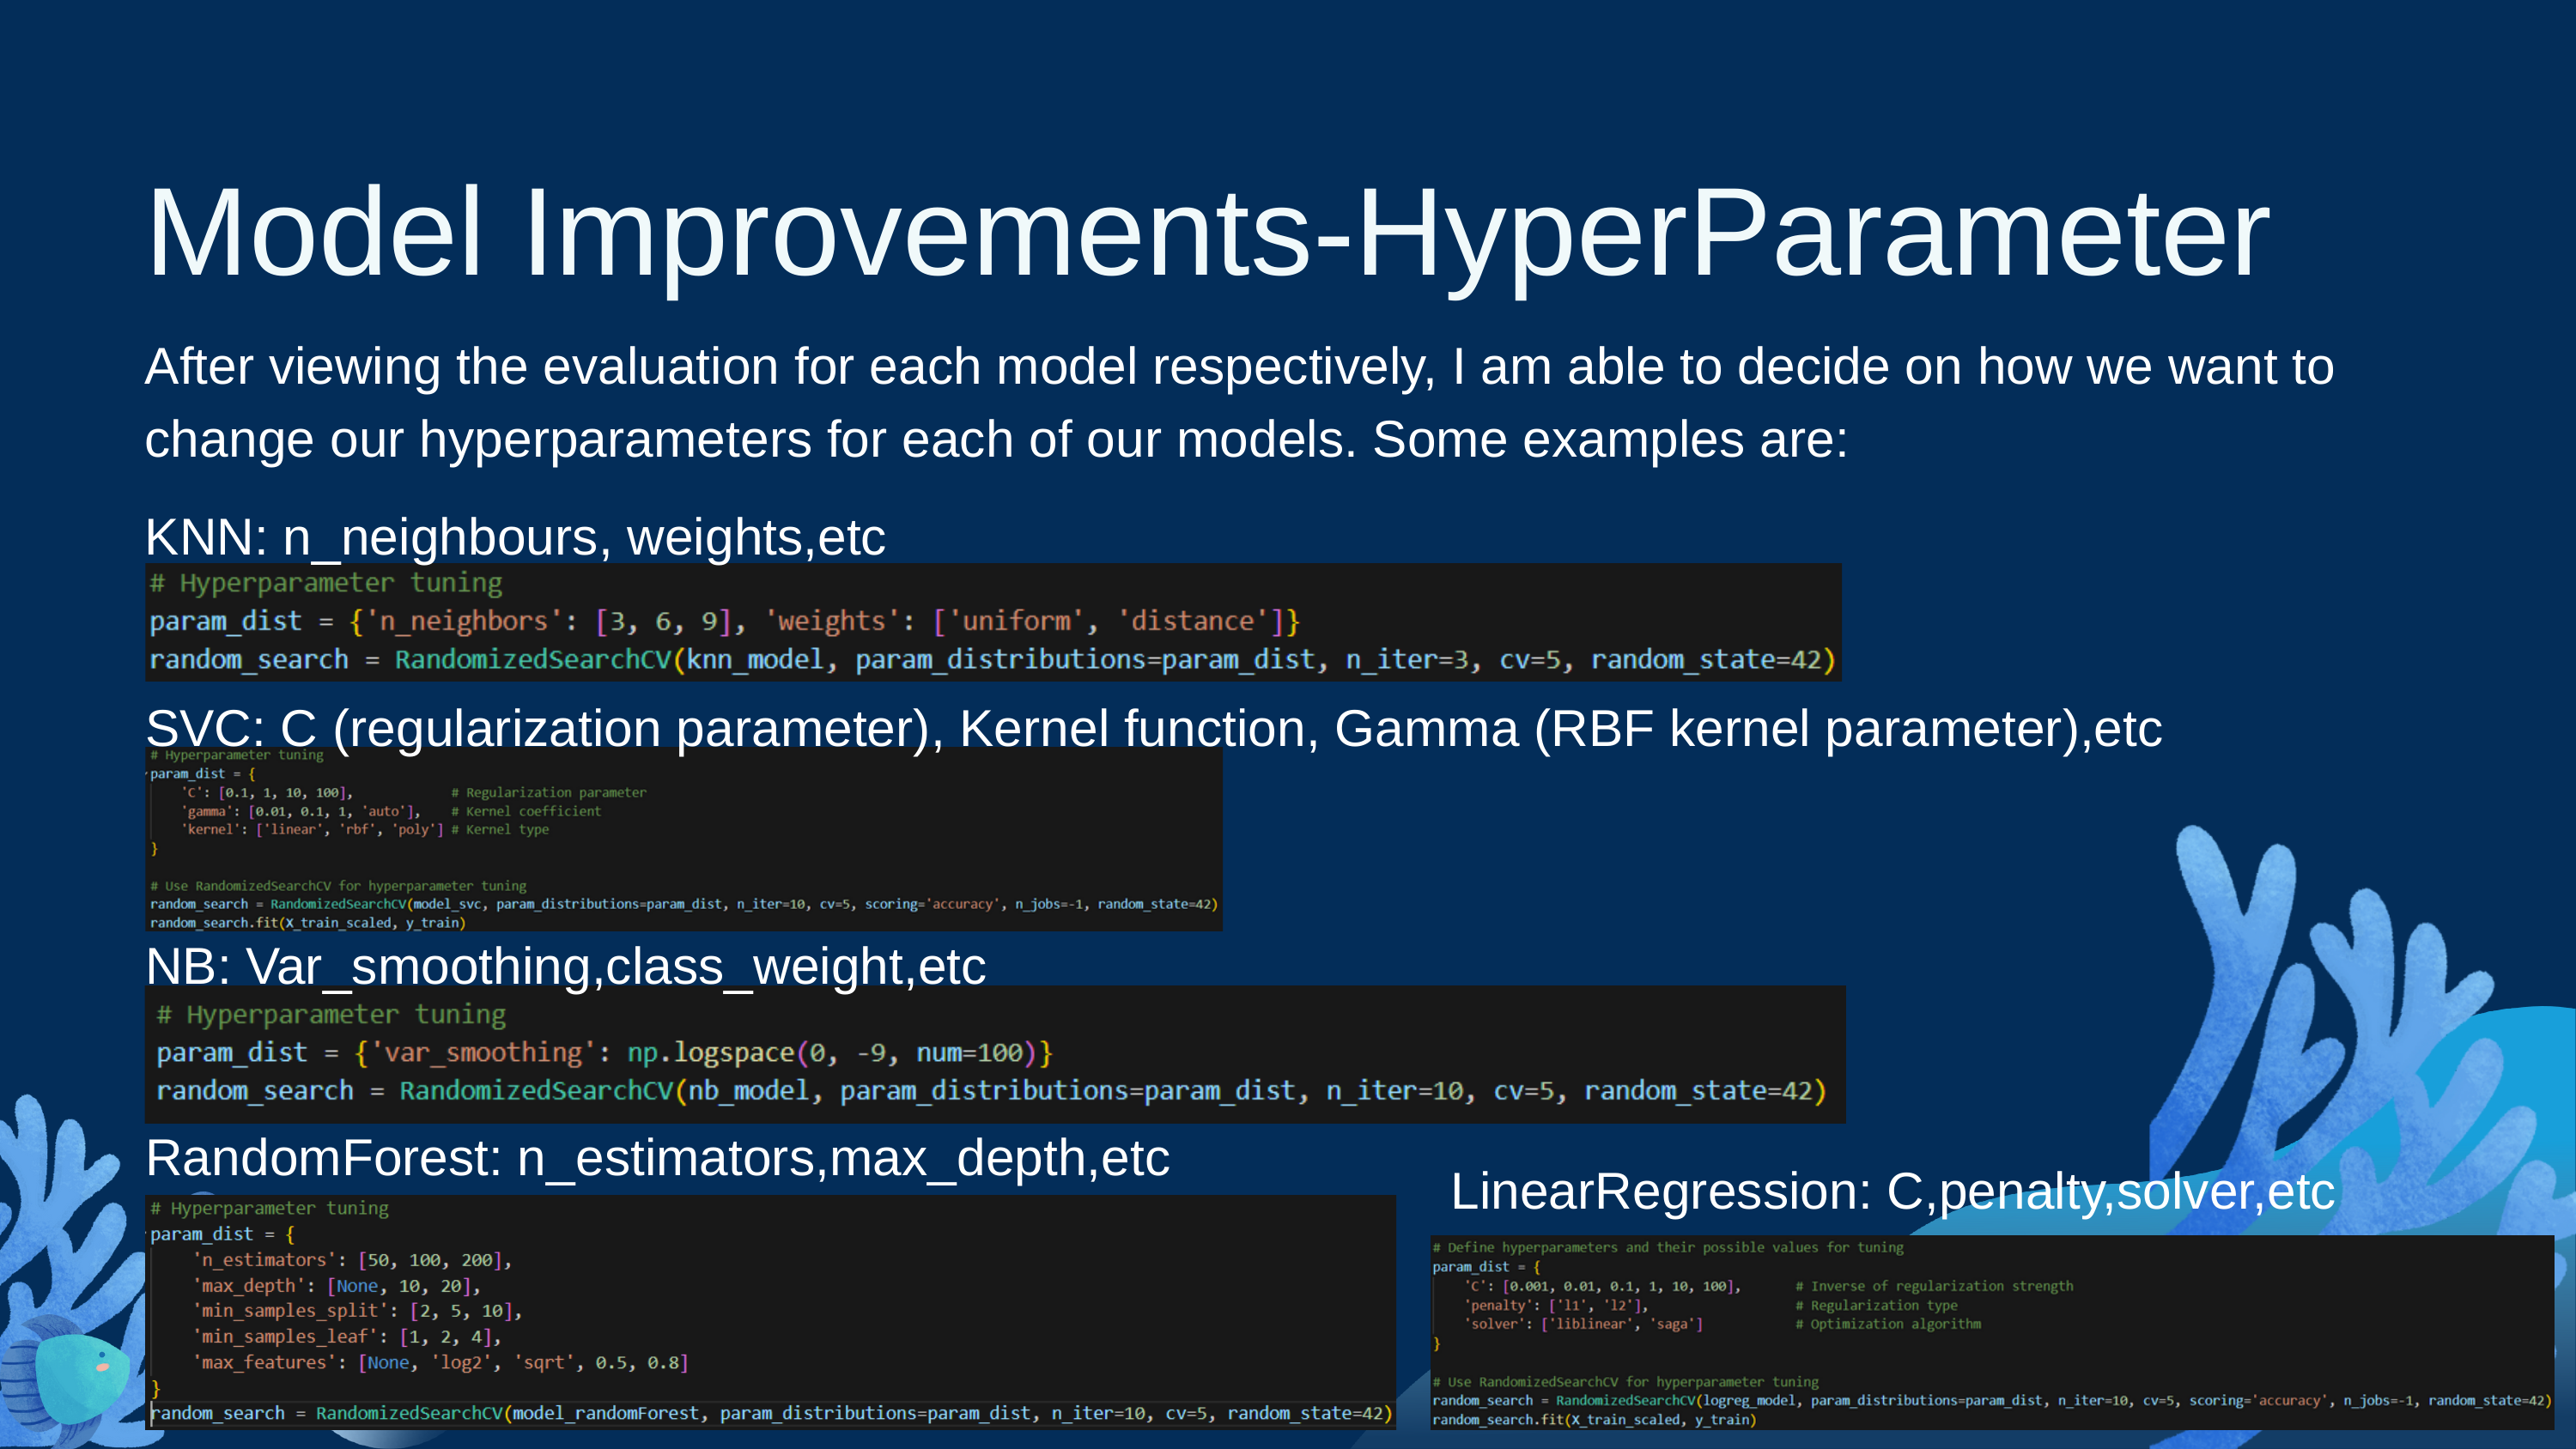

Model Improvements-HyperParameter
After viewing the evaluation for each model respectively, I am able to decide on how we want to change our hyperparameters for each of our models. Some examples are:
KNN: n_neighbours, weights,etc

SVC: C (regularization parameter), Kernel function, Gamma (RBF kernel parameter),etc

NB: Var_smoothing,class_weight,etc

RandomForest: n_estimators,max_depth,etc
LinearRegression: C,penalty,solver,etc